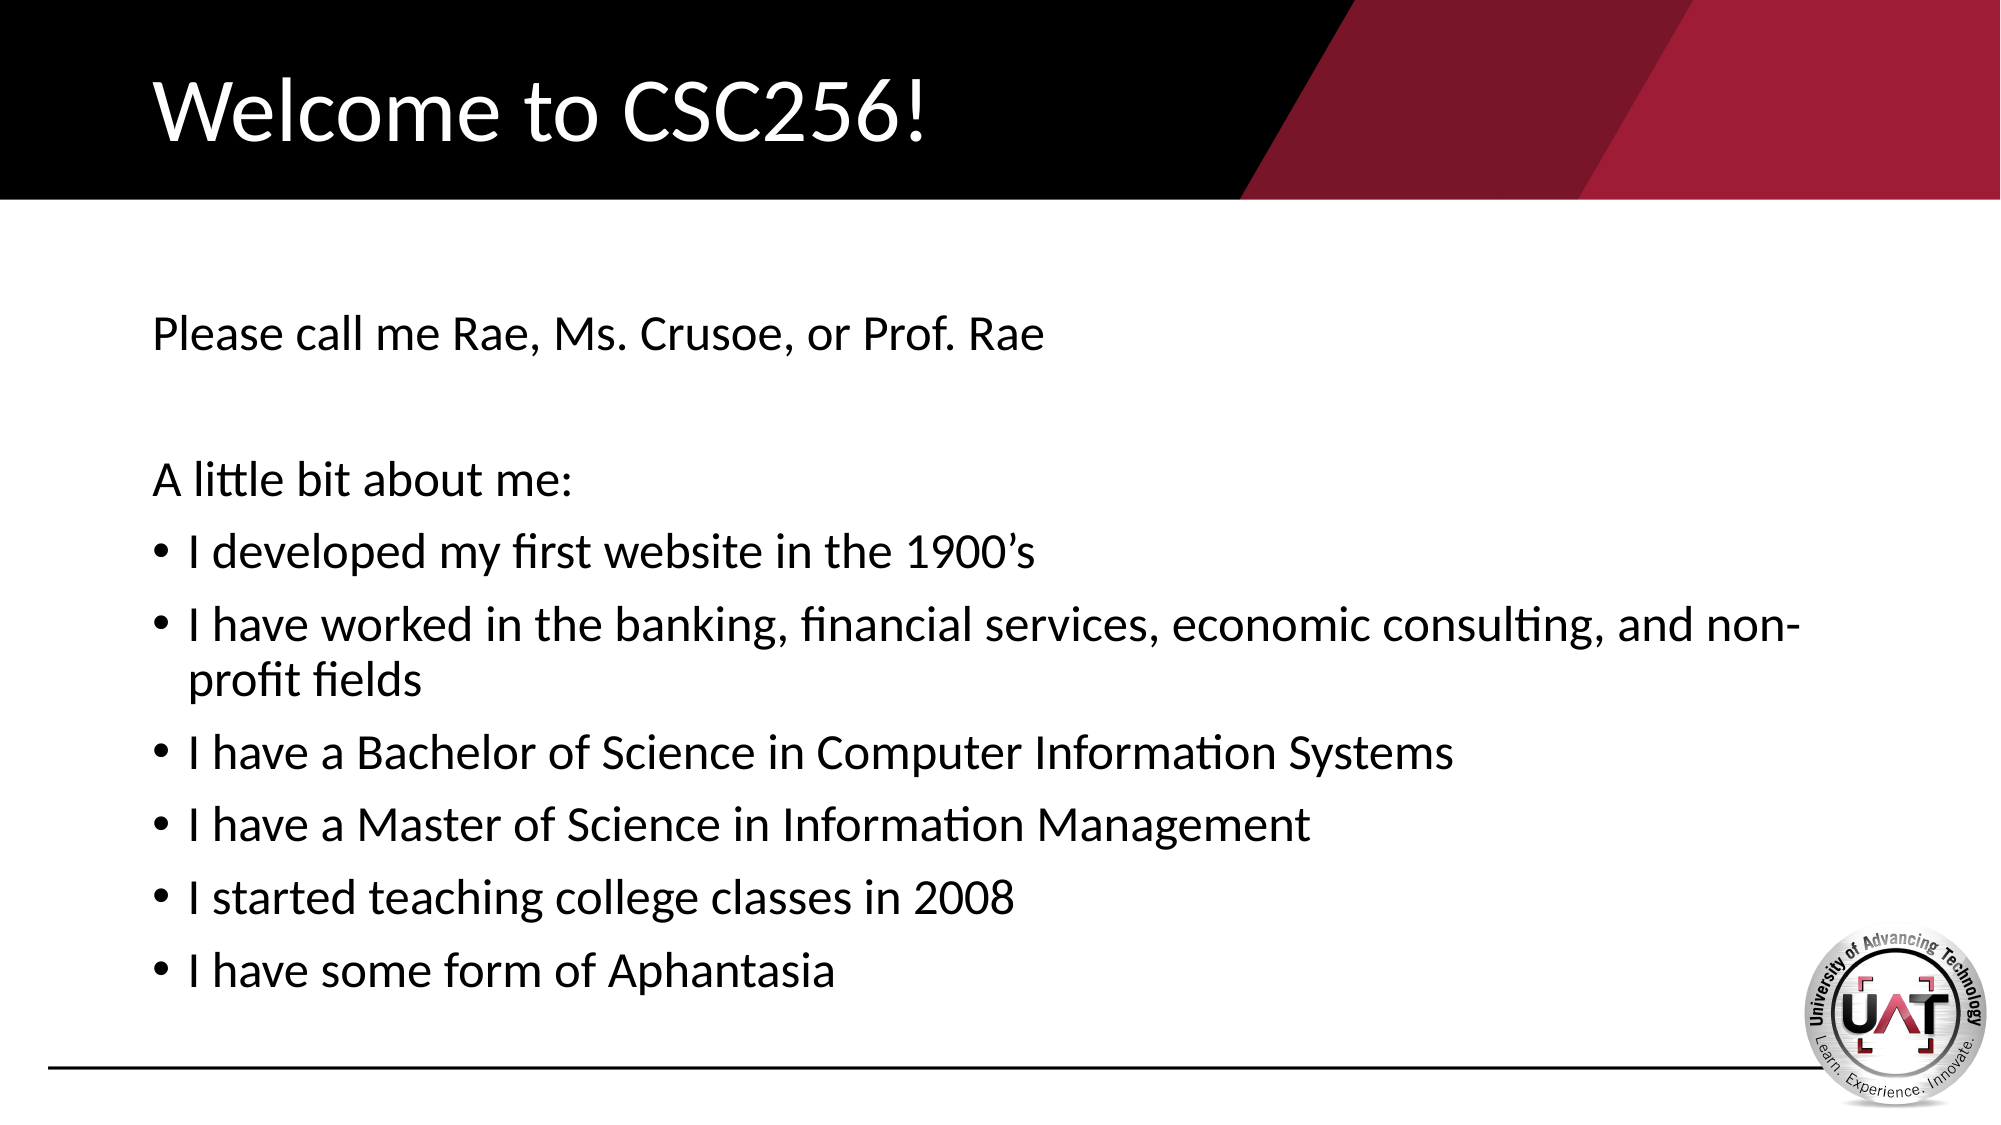

# Welcome to CSC256!
Please call me Rae, Ms. Crusoe, or Prof. Rae

A little bit about me:
I developed my first website in the 1900’s
I have worked in the banking, financial services, economic consulting, and non-profit fields
I have a Bachelor of Science in Computer Information Systems
I have a Master of Science in Information Management
I started teaching college classes in 2008
I have some form of Aphantasia